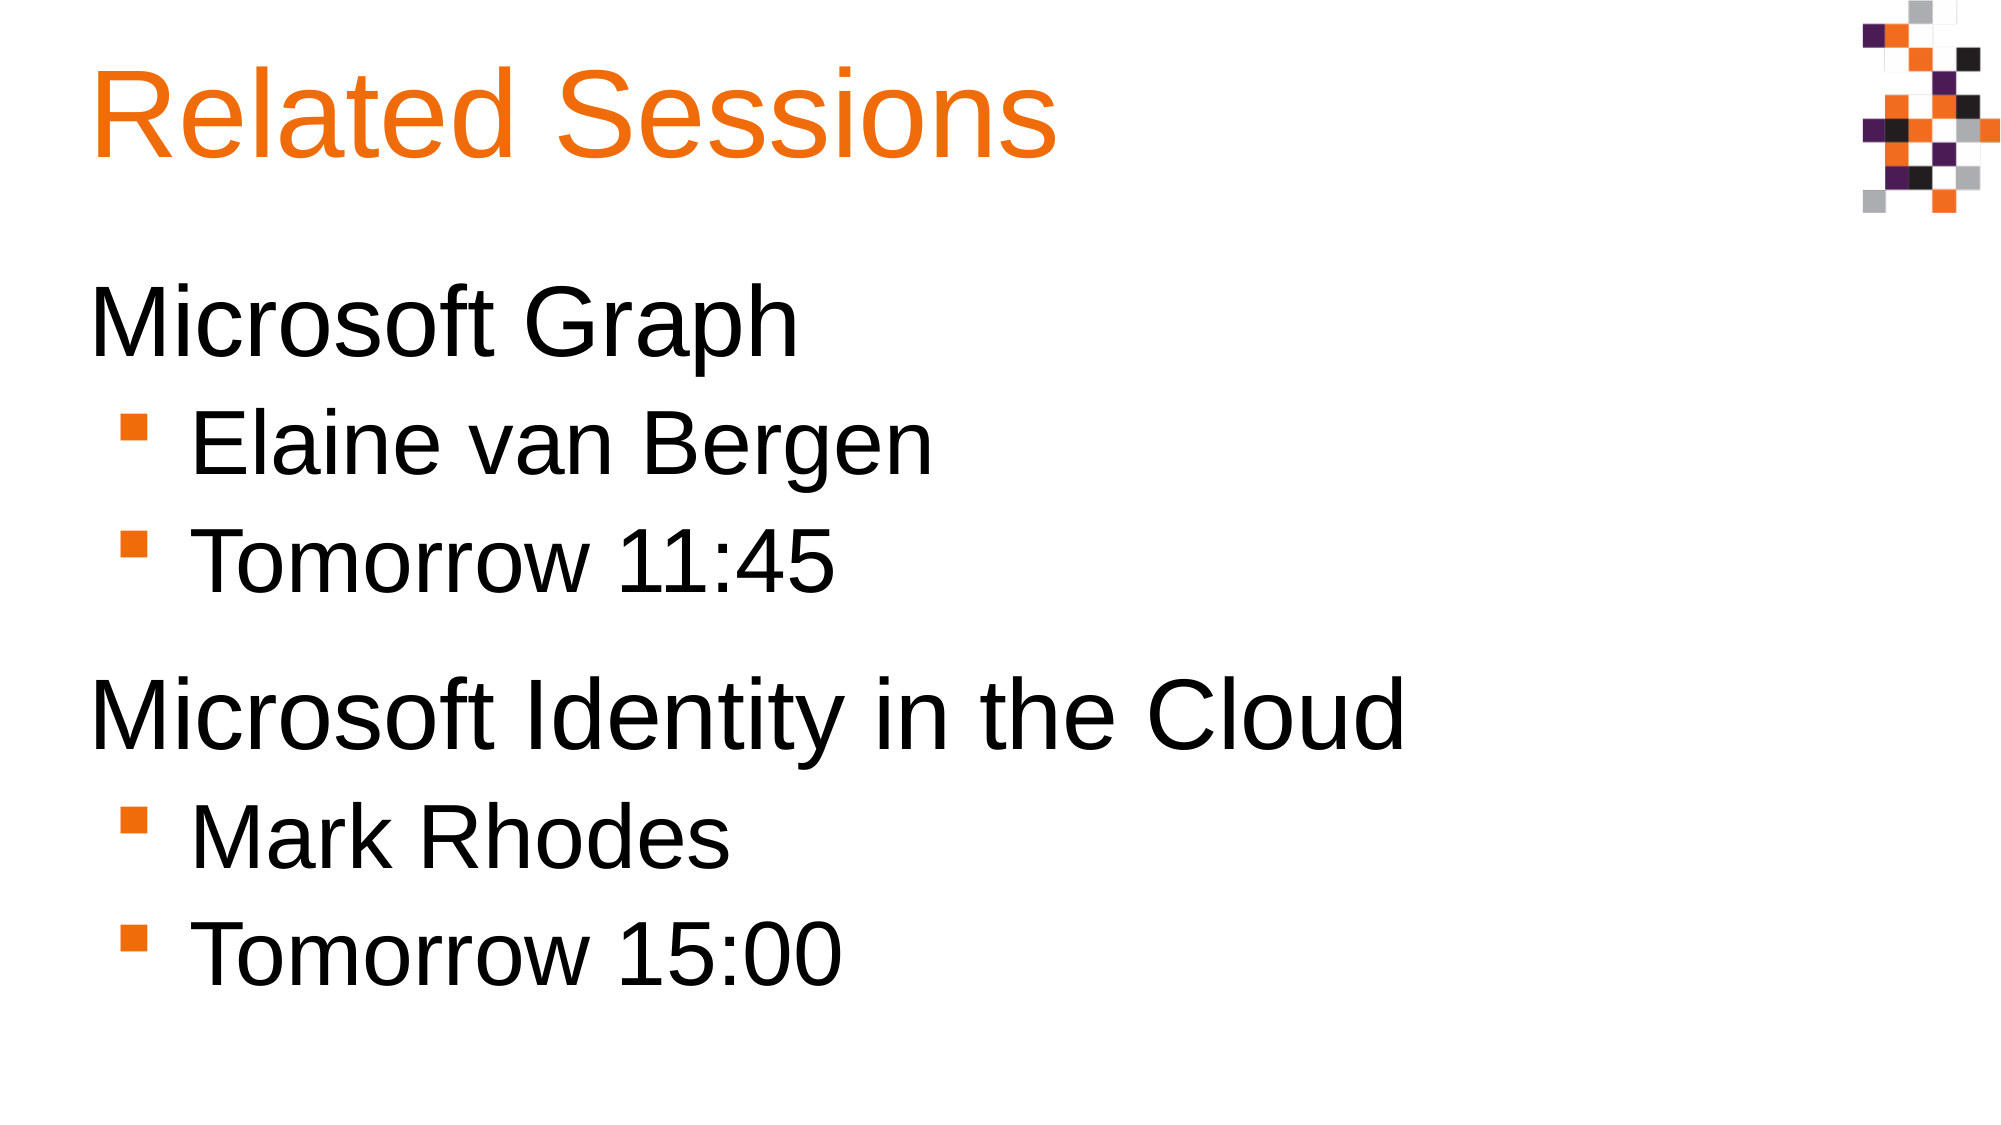

# Related Sessions
Microsoft Graph
Elaine van Bergen
Tomorrow 11:45
Microsoft Identity in the Cloud
Mark Rhodes
Tomorrow 15:00